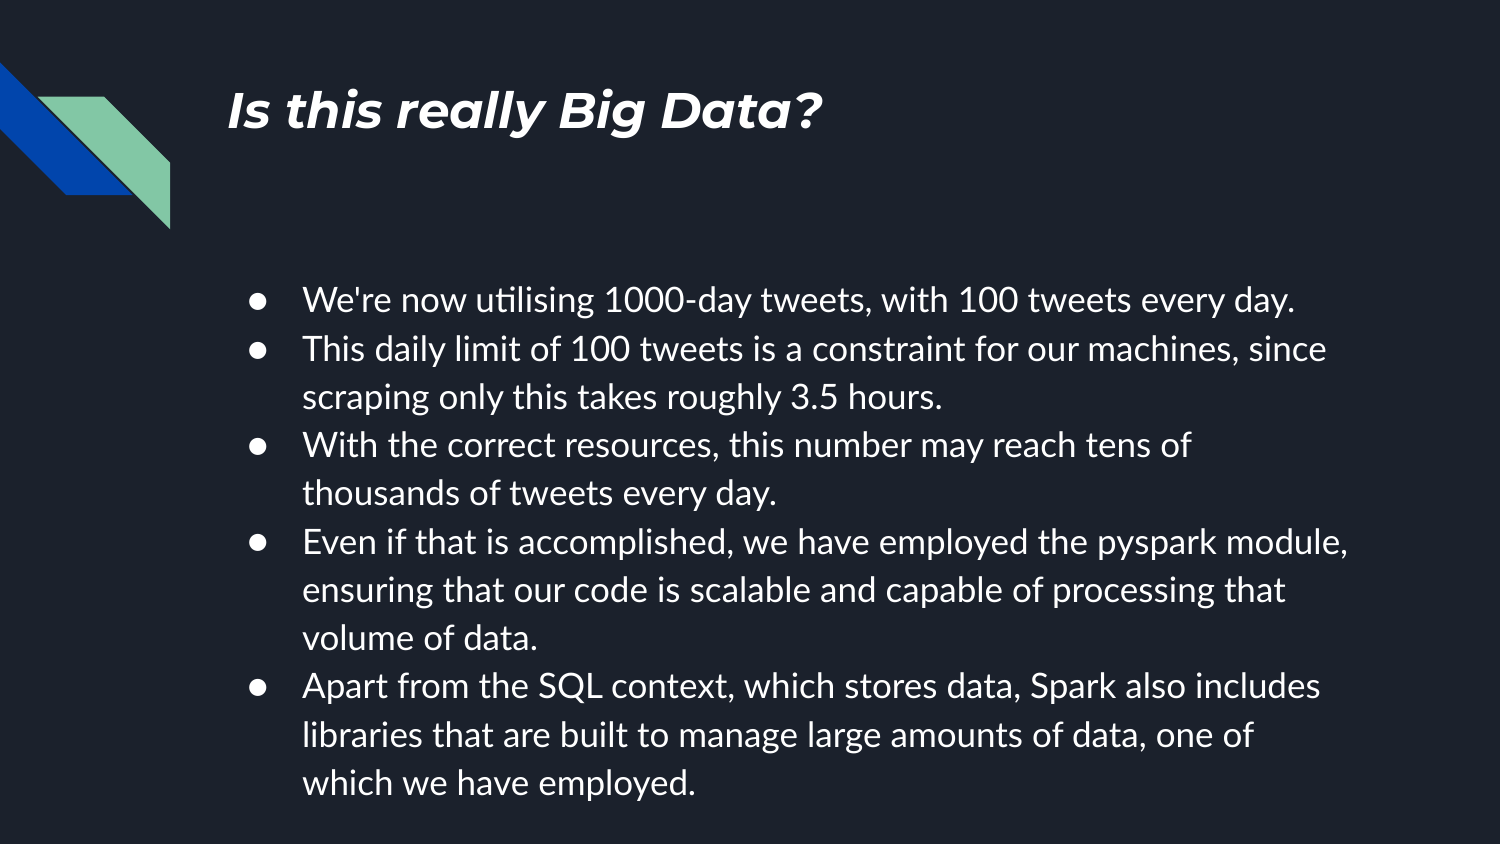

# Is this really Big Data?
We're now utilising 1000-day tweets, with 100 tweets every day.
This daily limit of 100 tweets is a constraint for our machines, since scraping only this takes roughly 3.5 hours.
With the correct resources, this number may reach tens of thousands of tweets every day.
Even if that is accomplished, we have employed the pyspark module, ensuring that our code is scalable and capable of processing that volume of data.
Apart from the SQL context, which stores data, Spark also includes libraries that are built to manage large amounts of data, one of which we have employed.